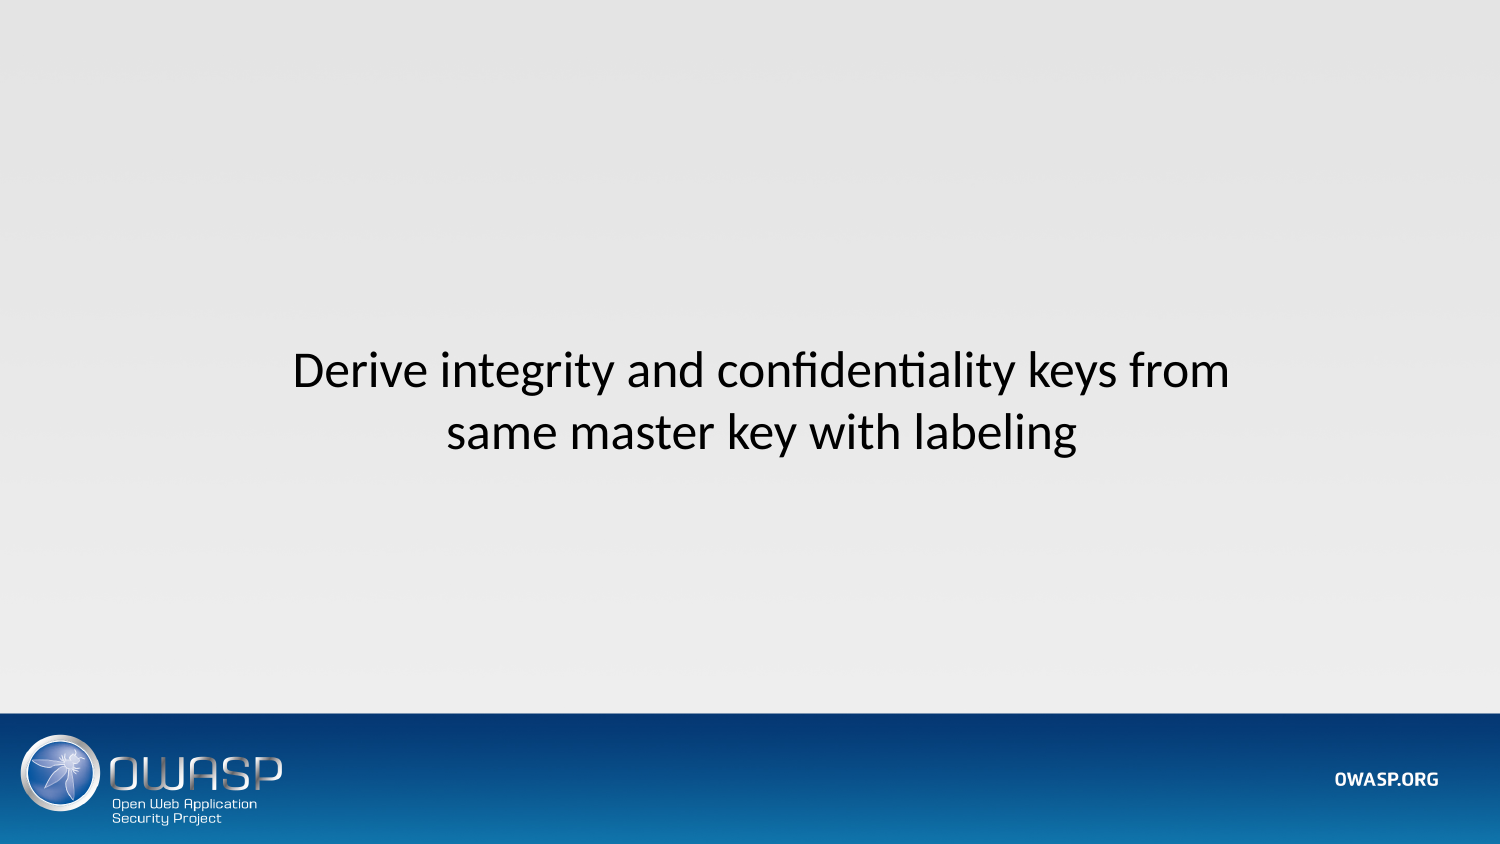

# Derive integrity and confidentiality keys from same master key with labeling